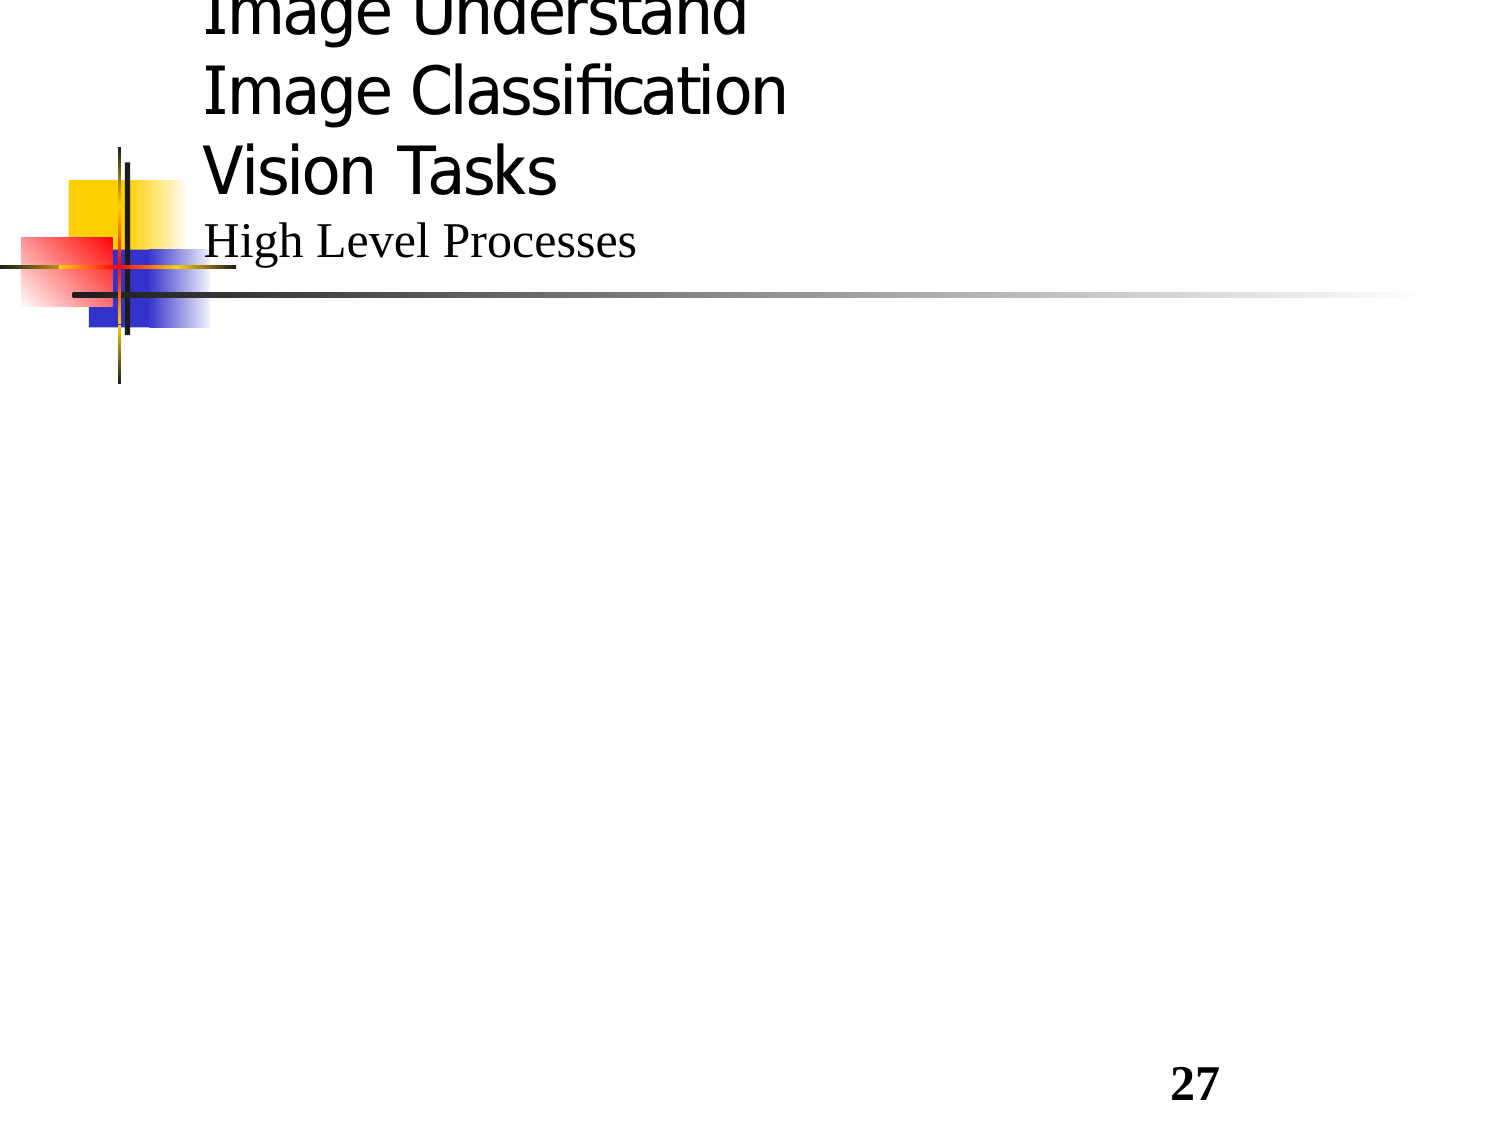

High Level Processes
Higher-level processing involves “making sense” of an ensemble of recognized objects.
 includes understanding groups of objects
Image Understand
Image Classification
Vision Tasks

27